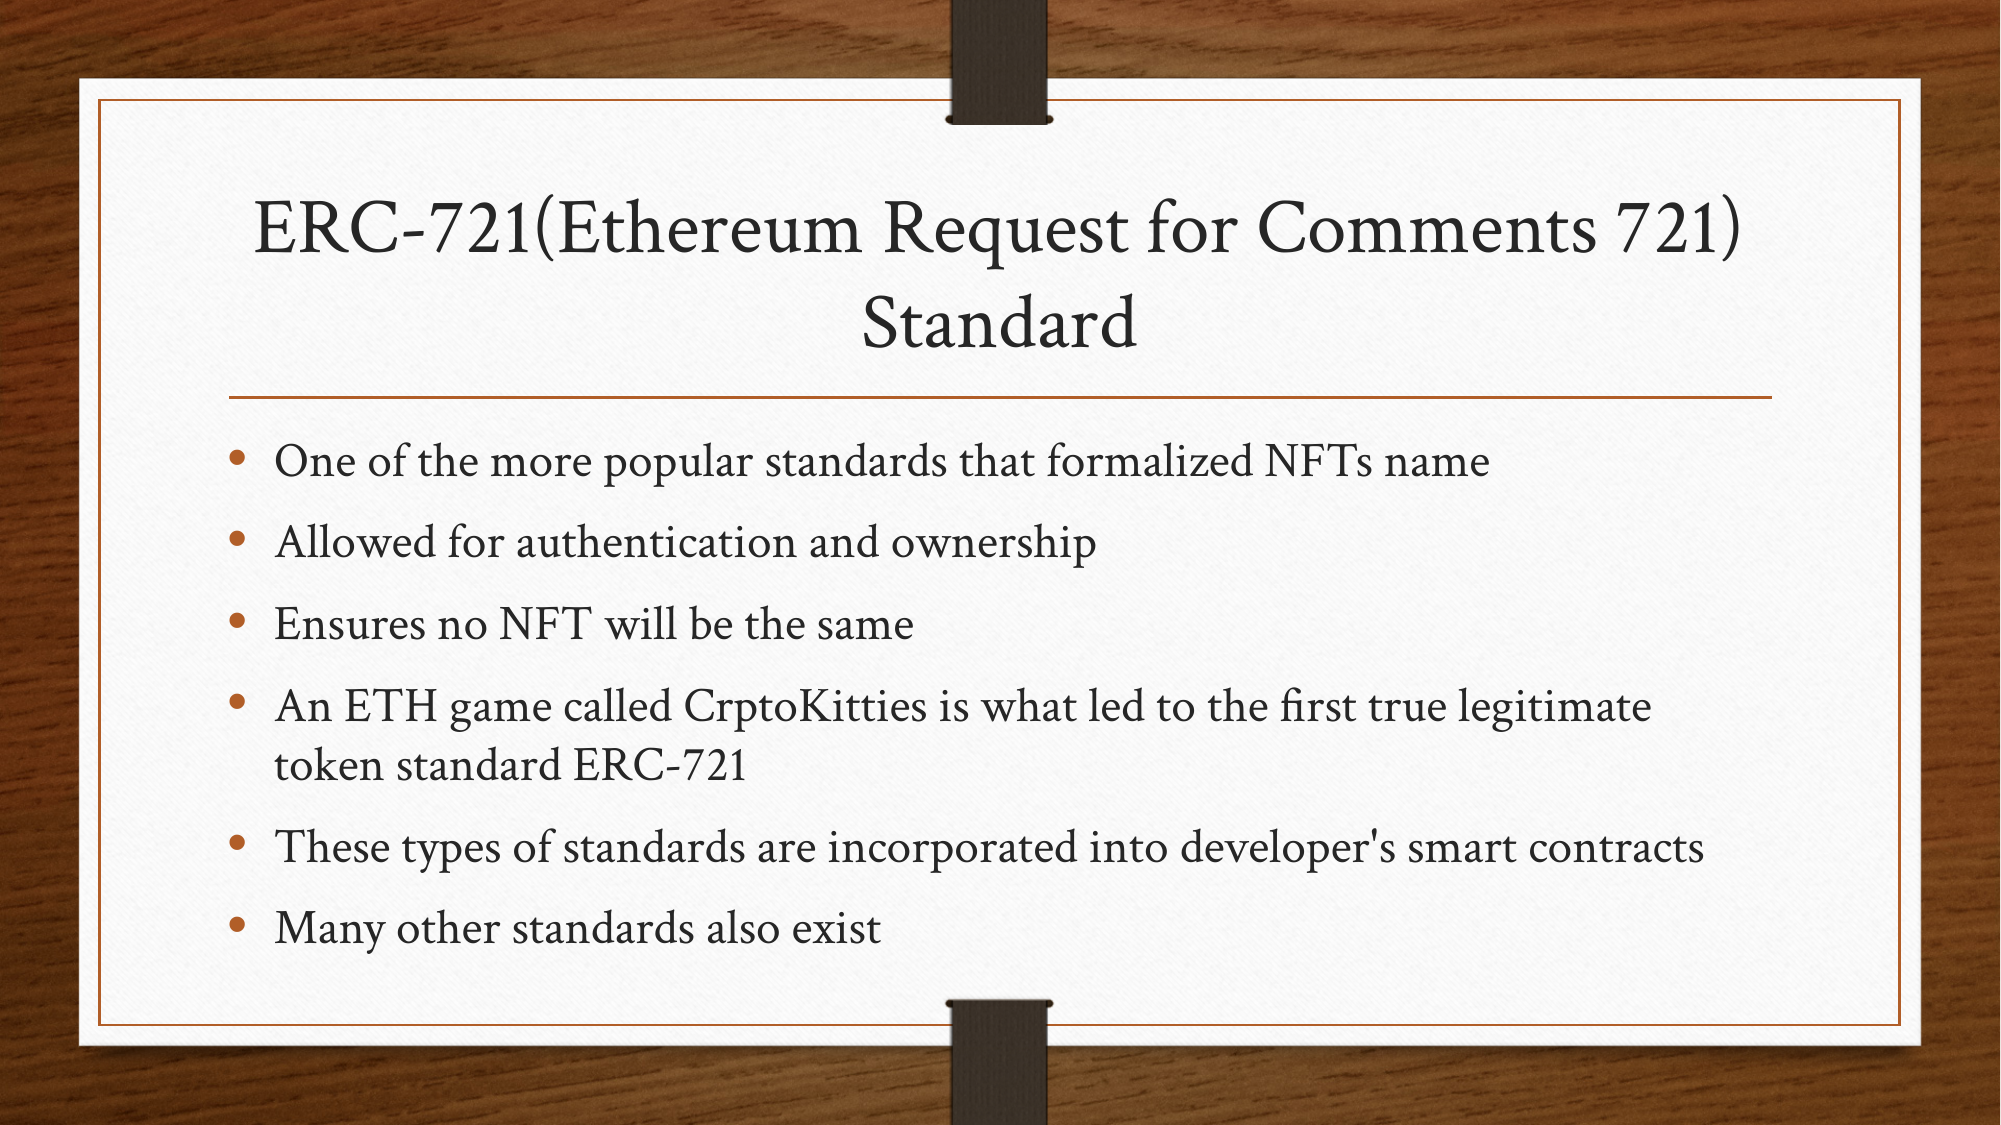

# ERC-721(Ethereum Request for Comments 721) Standard
One of the more popular standards that formalized NFTs name
Allowed for authentication and ownership
Ensures no NFT will be the same
An ETH game called CrptoKitties is what led to the first true legitimate token standard ERC-721
These types of standards are incorporated into developer's smart contracts
Many other standards also exist